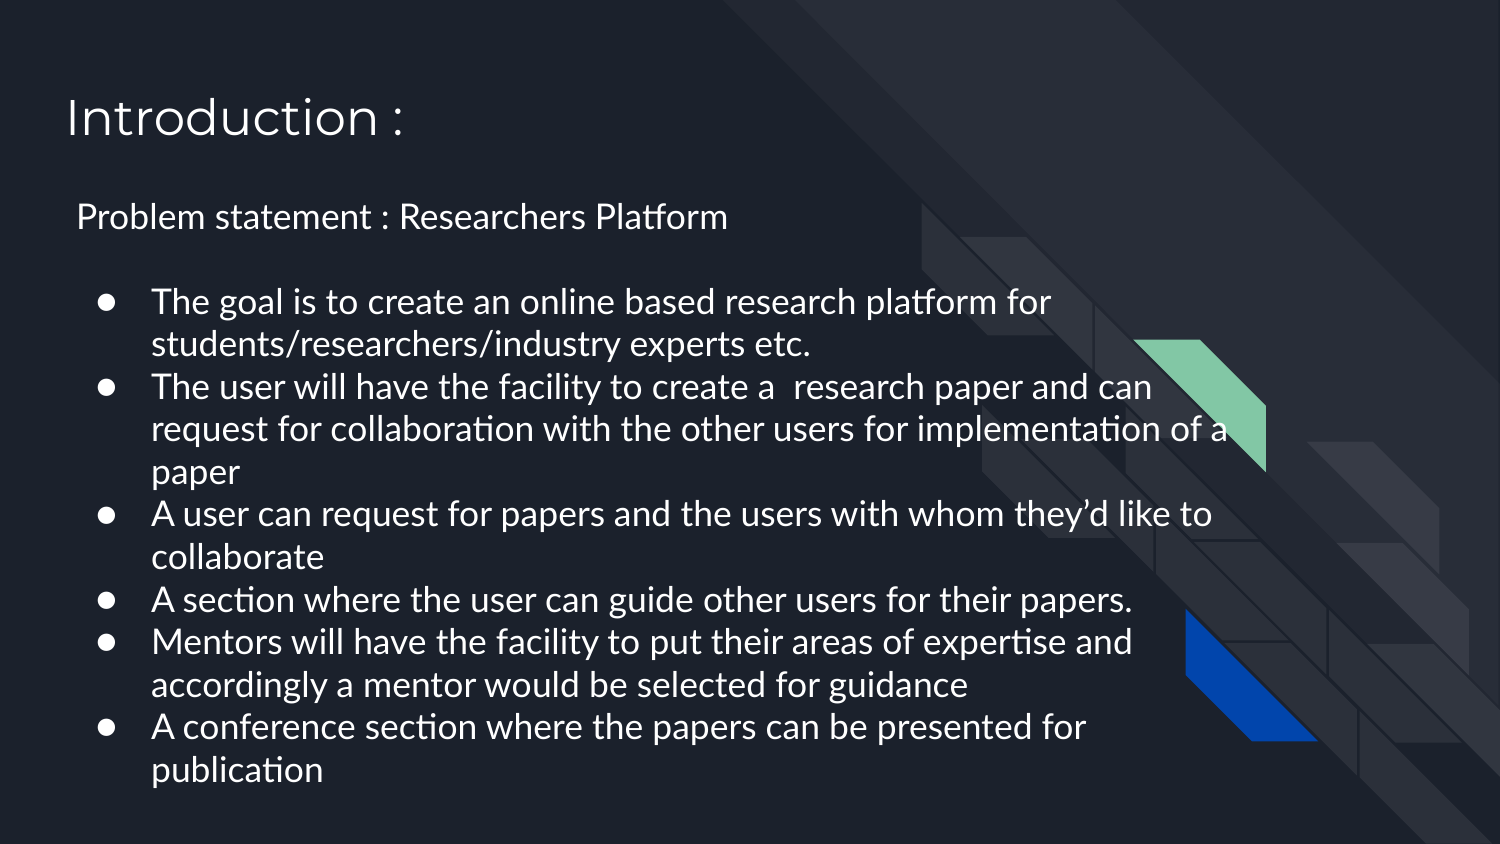

# Introduction :
Problem statement : Researchers Platform

The goal is to create an online based research platform for students/researchers/industry experts etc.
The user will have the facility to create a  research paper and can request for collaboration with the other users for implementation of a paper
A user can request for papers and the users with whom they’d like to collaborate
A section where the user can guide other users for their papers.
Mentors will have the facility to put their areas of expertise and accordingly a mentor would be selected for guidance
A conference section where the papers can be presented for publication